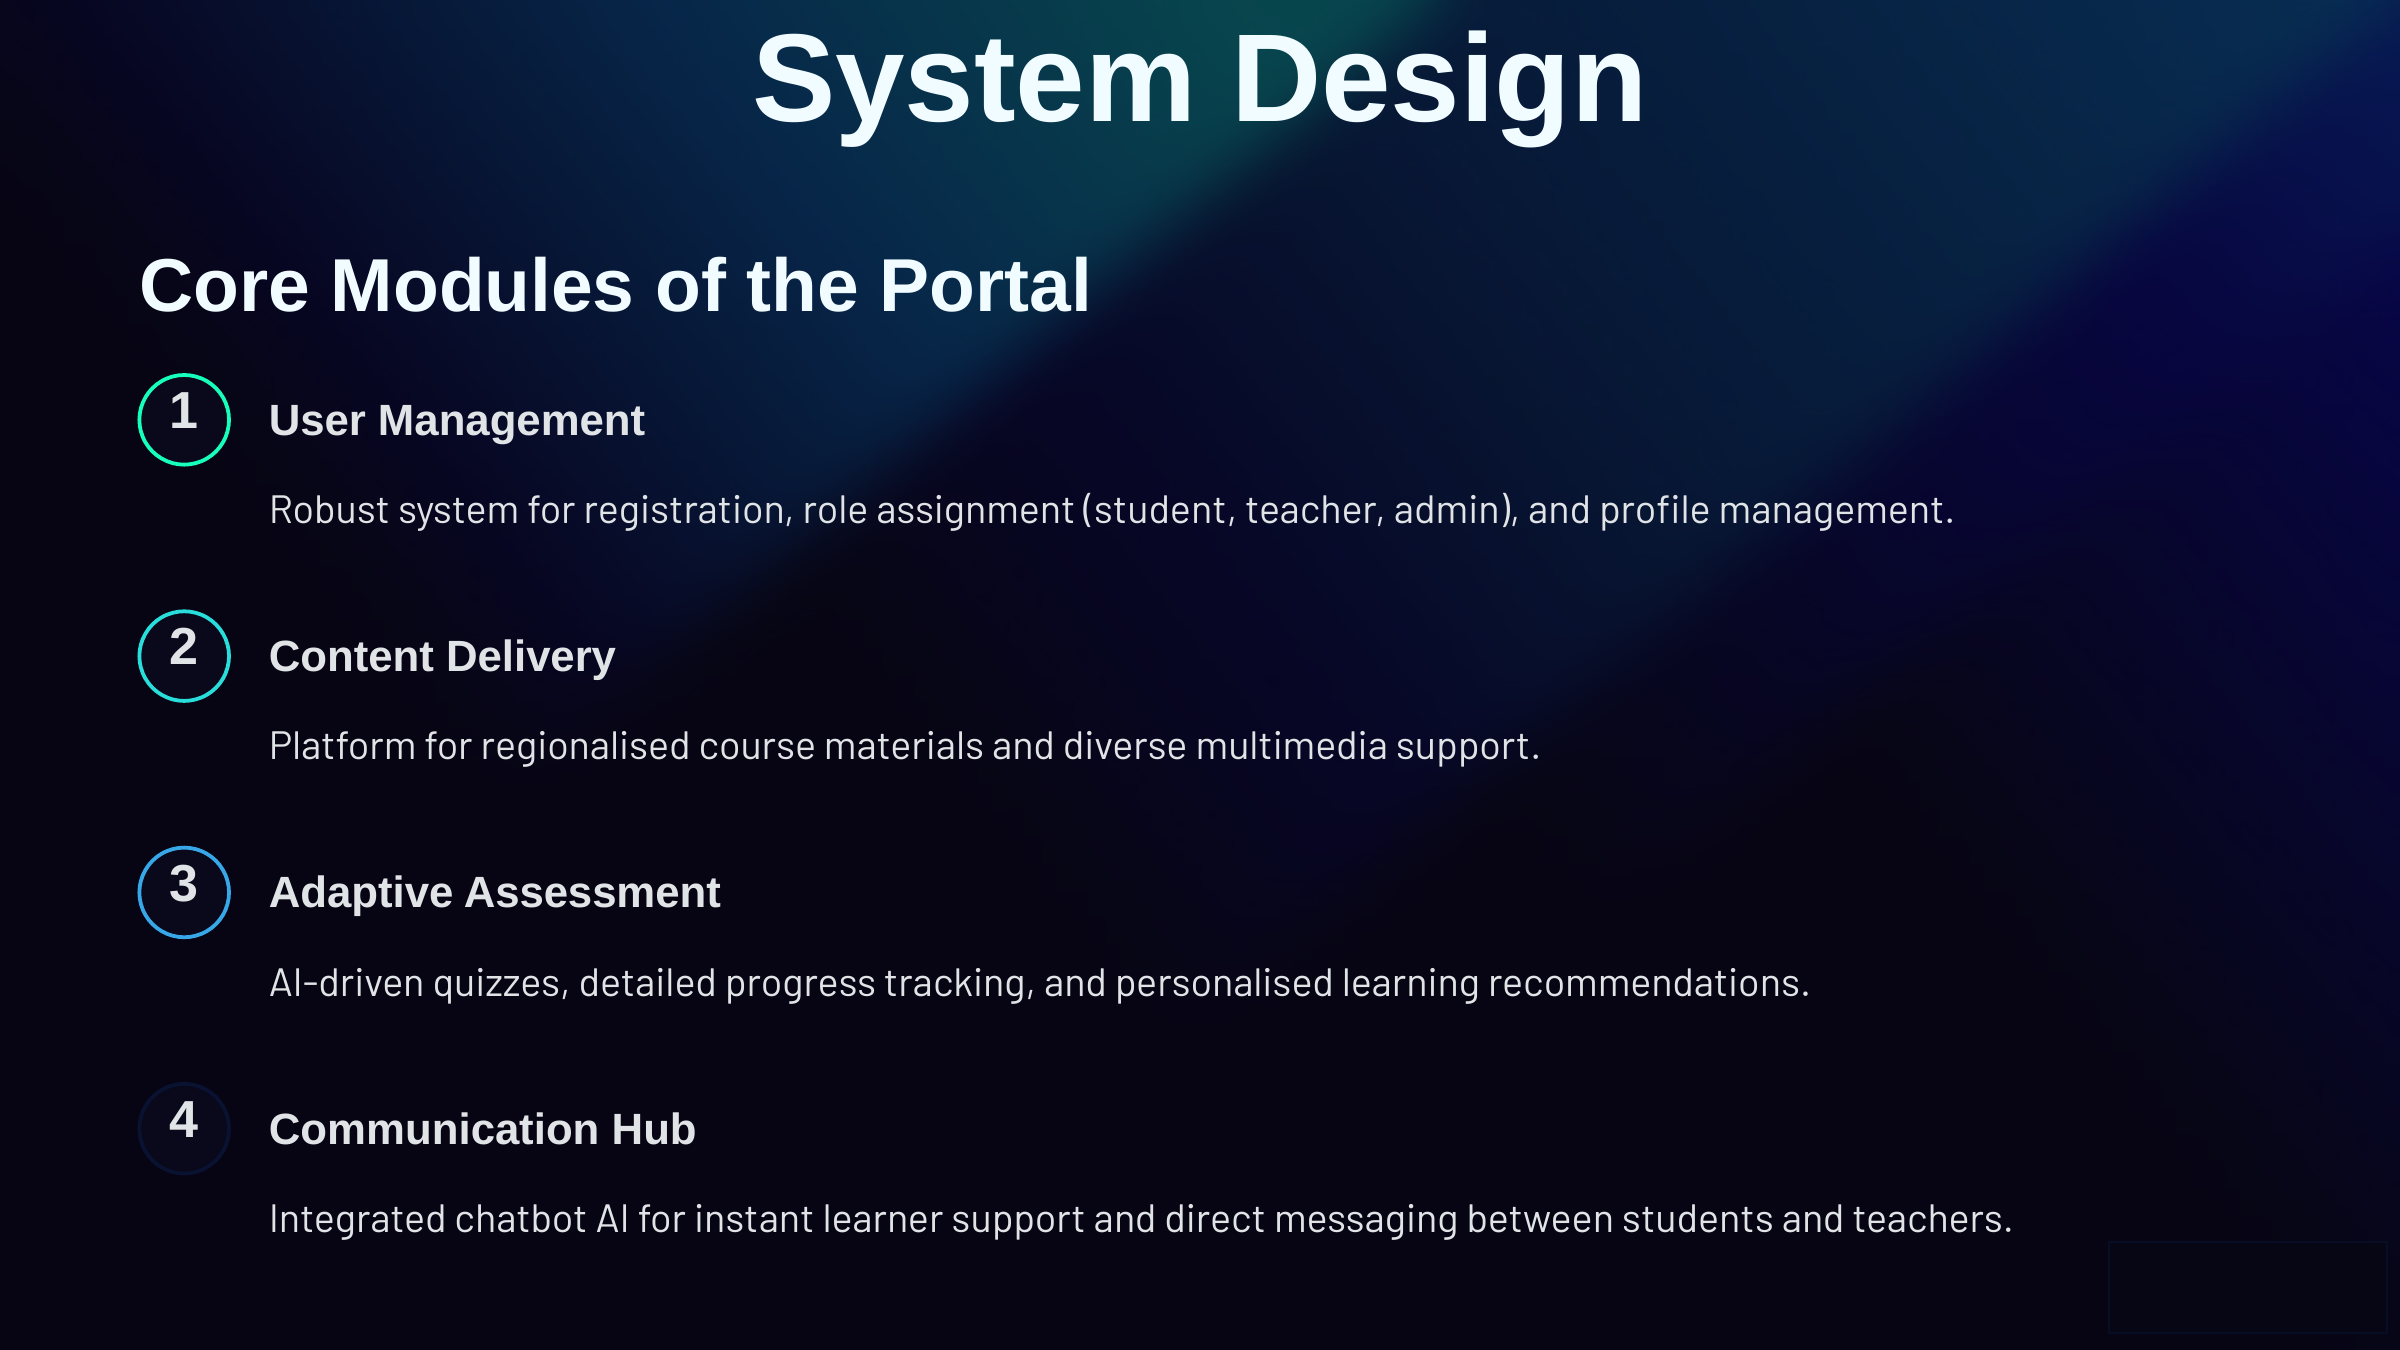

System Design
Core Modules of the Portal

1
User Management
Robust system for registration, role assignment (student, teacher, admin), and profile management.

2
Content Delivery
Platform for regionalised course materials and diverse multimedia support.

3
Adaptive Assessment
AI-driven quizzes, detailed progress tracking, and personalised learning recommendations.

4
Communication Hub
Integrated chatbot AI for instant learner support and direct messaging between students and teachers.